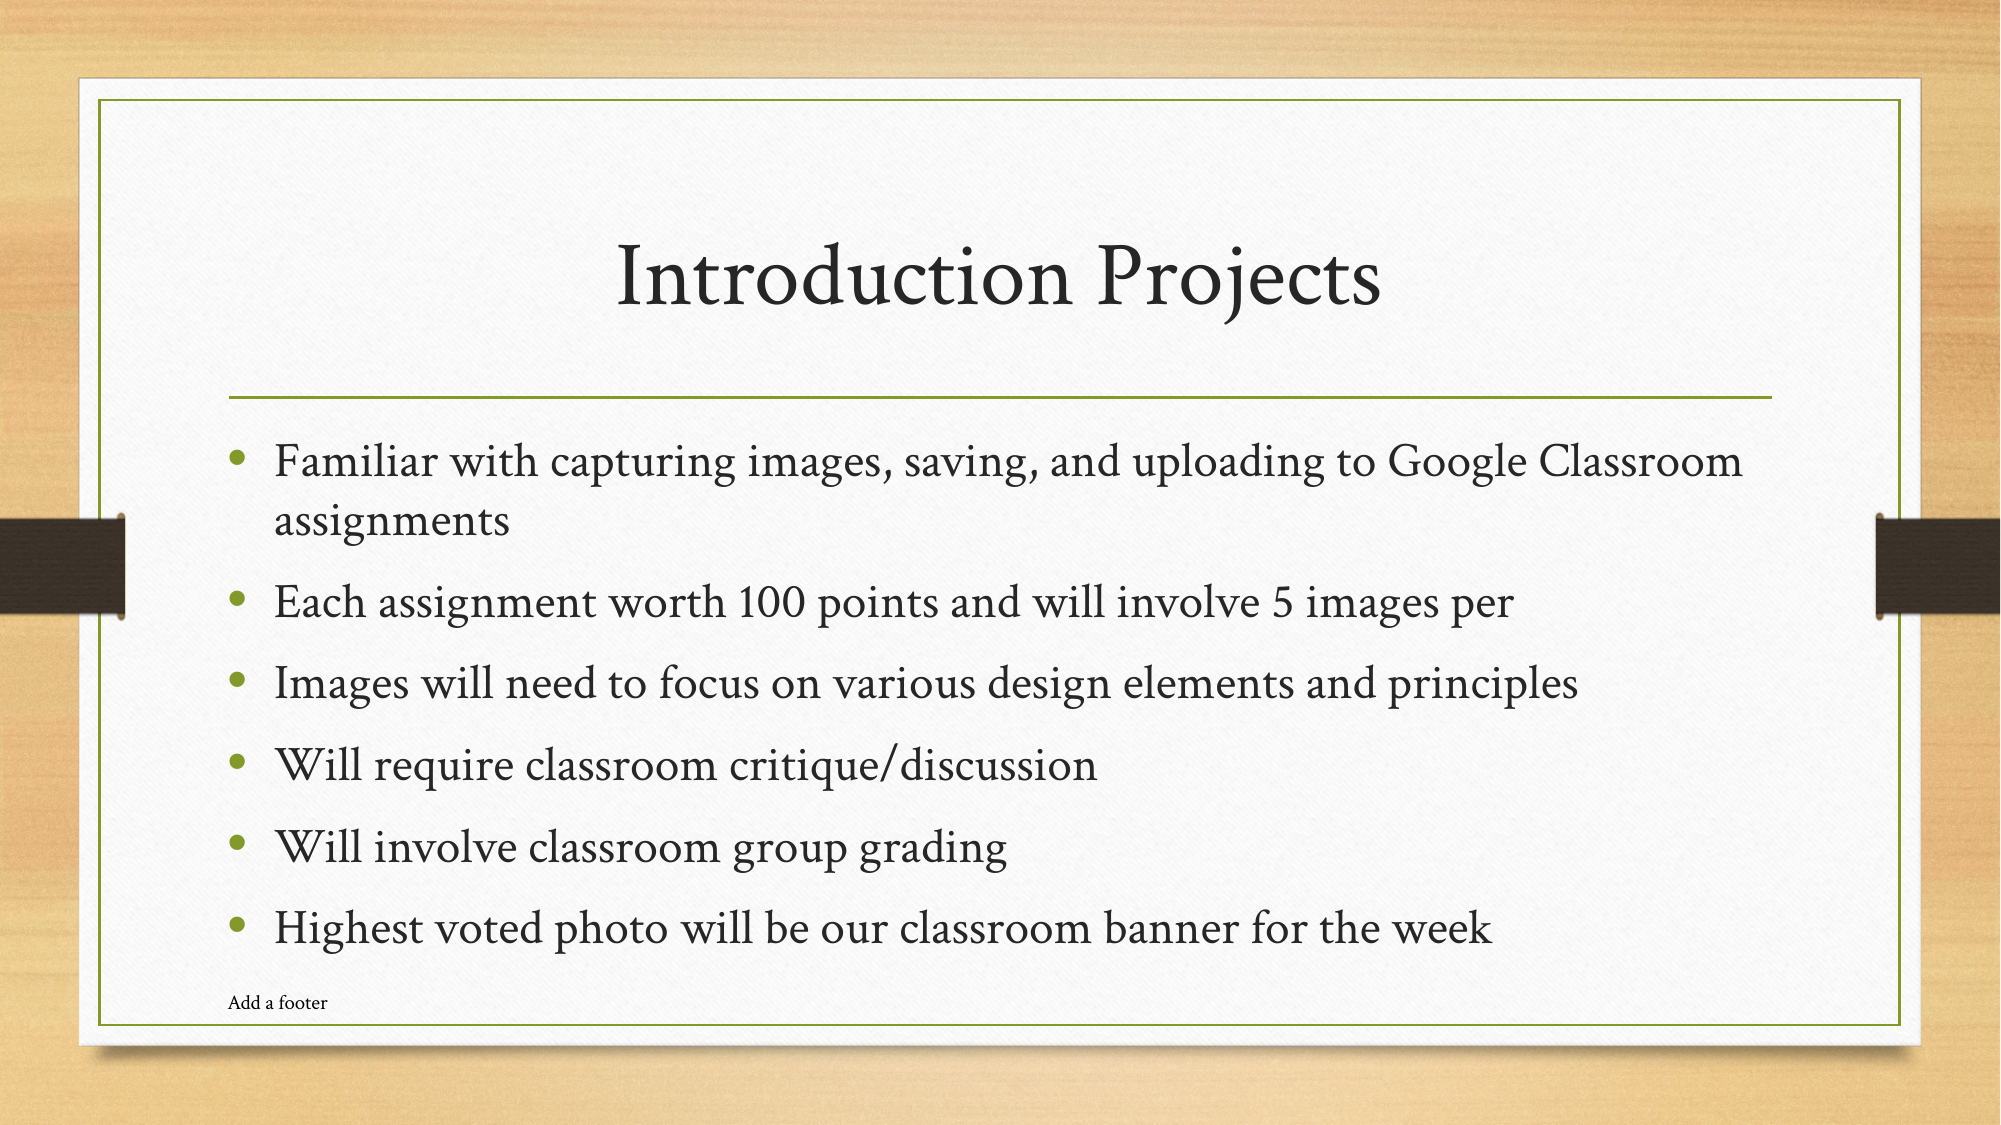

# Introduction Projects
Familiar with capturing images, saving, and uploading to Google Classroom assignments
Each assignment worth 100 points and will involve 5 images per
Images will need to focus on various design elements and principles
Will require classroom critique/discussion
Will involve classroom group grading
Highest voted photo will be our classroom banner for the week
Add a footer